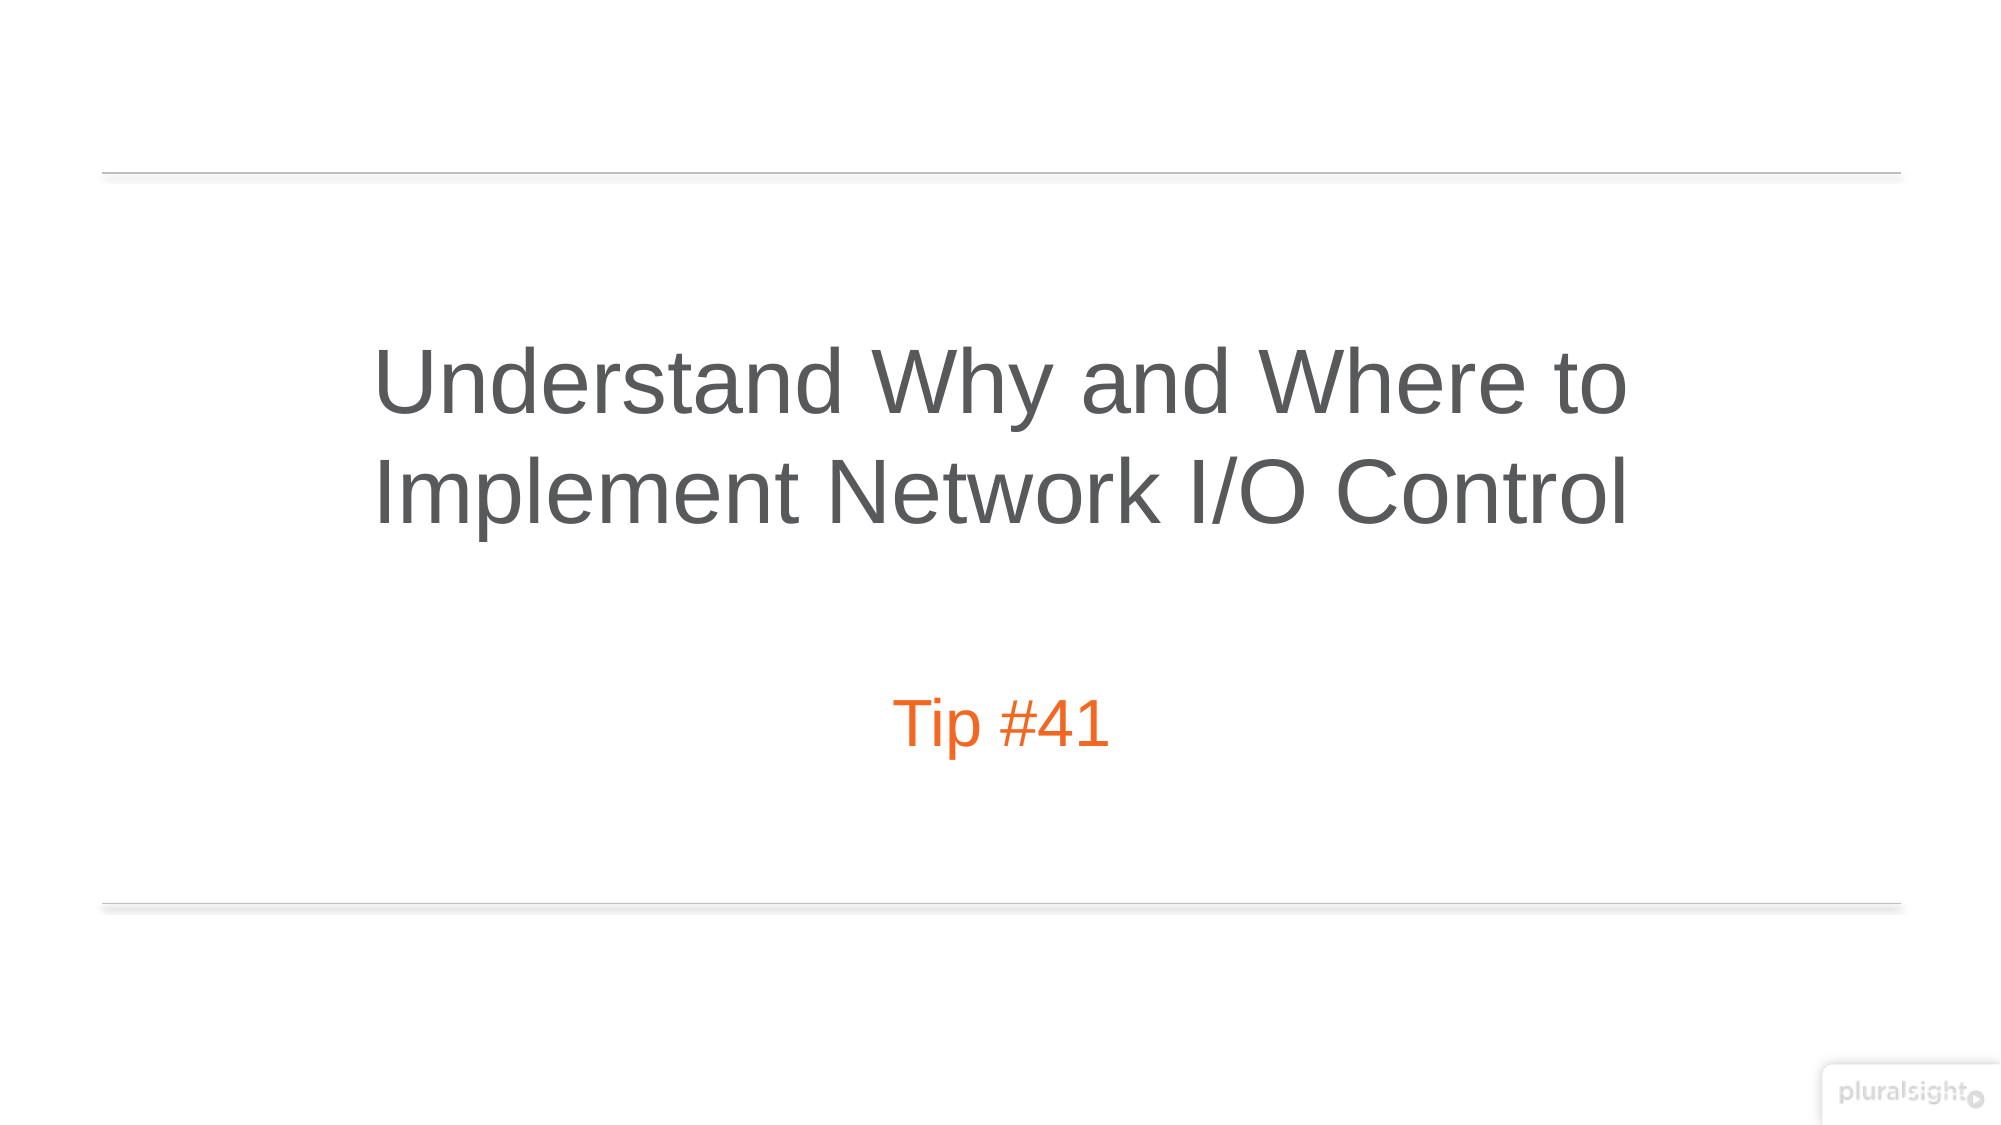

Understand Why and Where to
Implement Network I/O Control

Tip #41